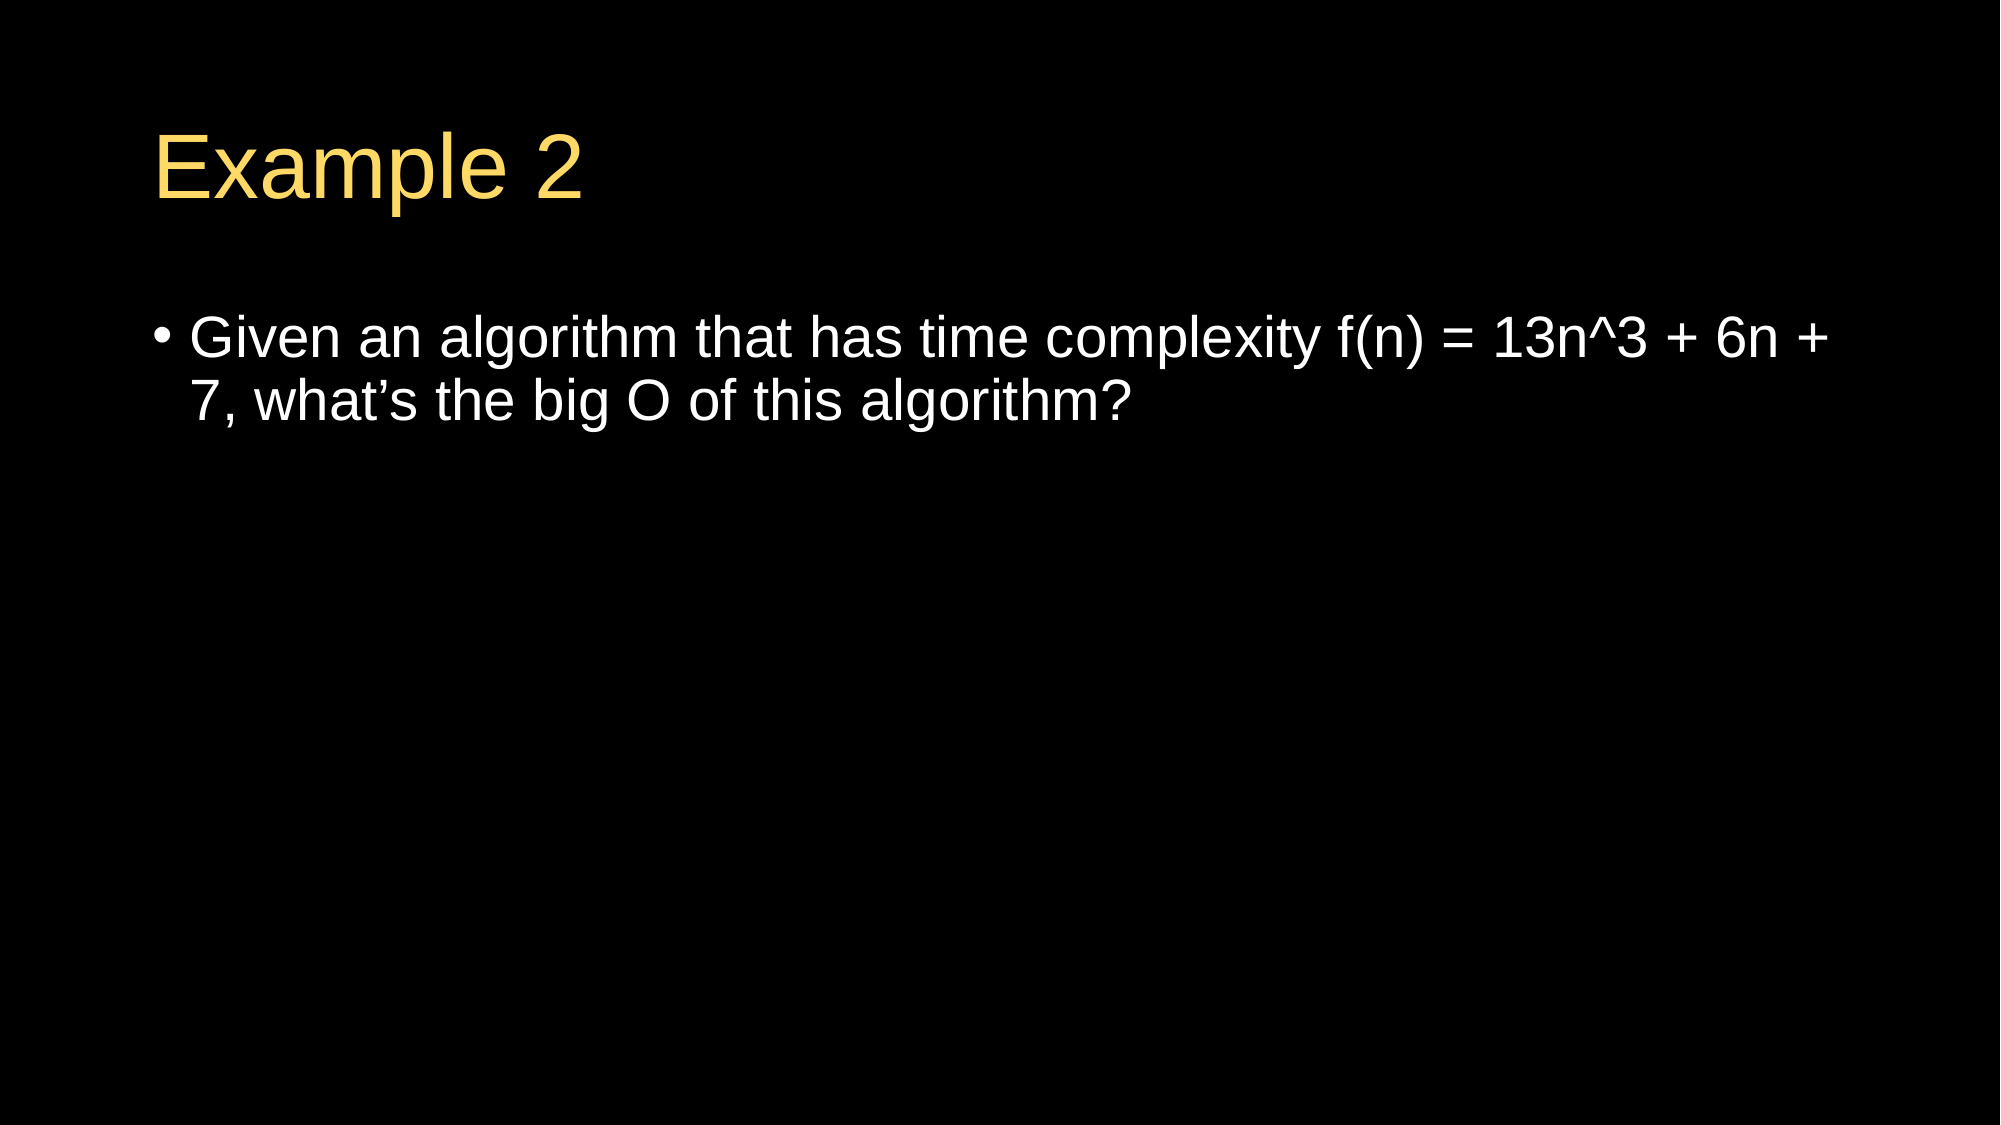

# Example 2
Given an algorithm that has time complexity f(n) = 13n^3 + 6n + 7, what’s the big O of this algorithm?